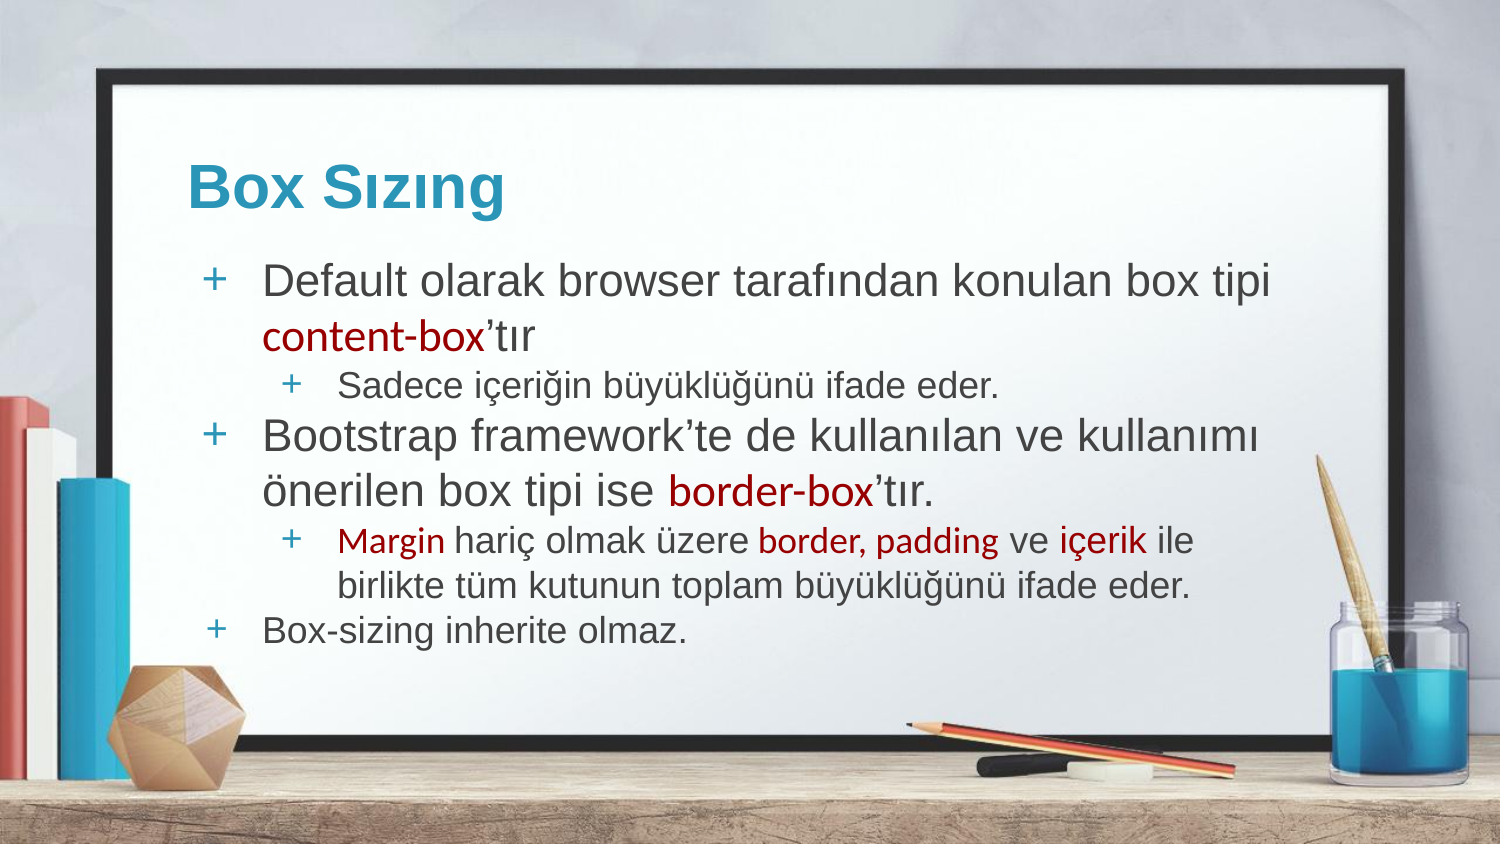

# Box Sızıng
Default olarak browser tarafından konulan box tipi content-box’tır
Sadece içeriğin büyüklüğünü ifade eder.
Bootstrap framework’te de kullanılan ve kullanımı önerilen box tipi ise border-box’tır.
Margin hariç olmak üzere border, padding ve içerik ile birlikte tüm kutunun toplam büyüklüğünü ifade eder.
Box-sizing inherite olmaz.